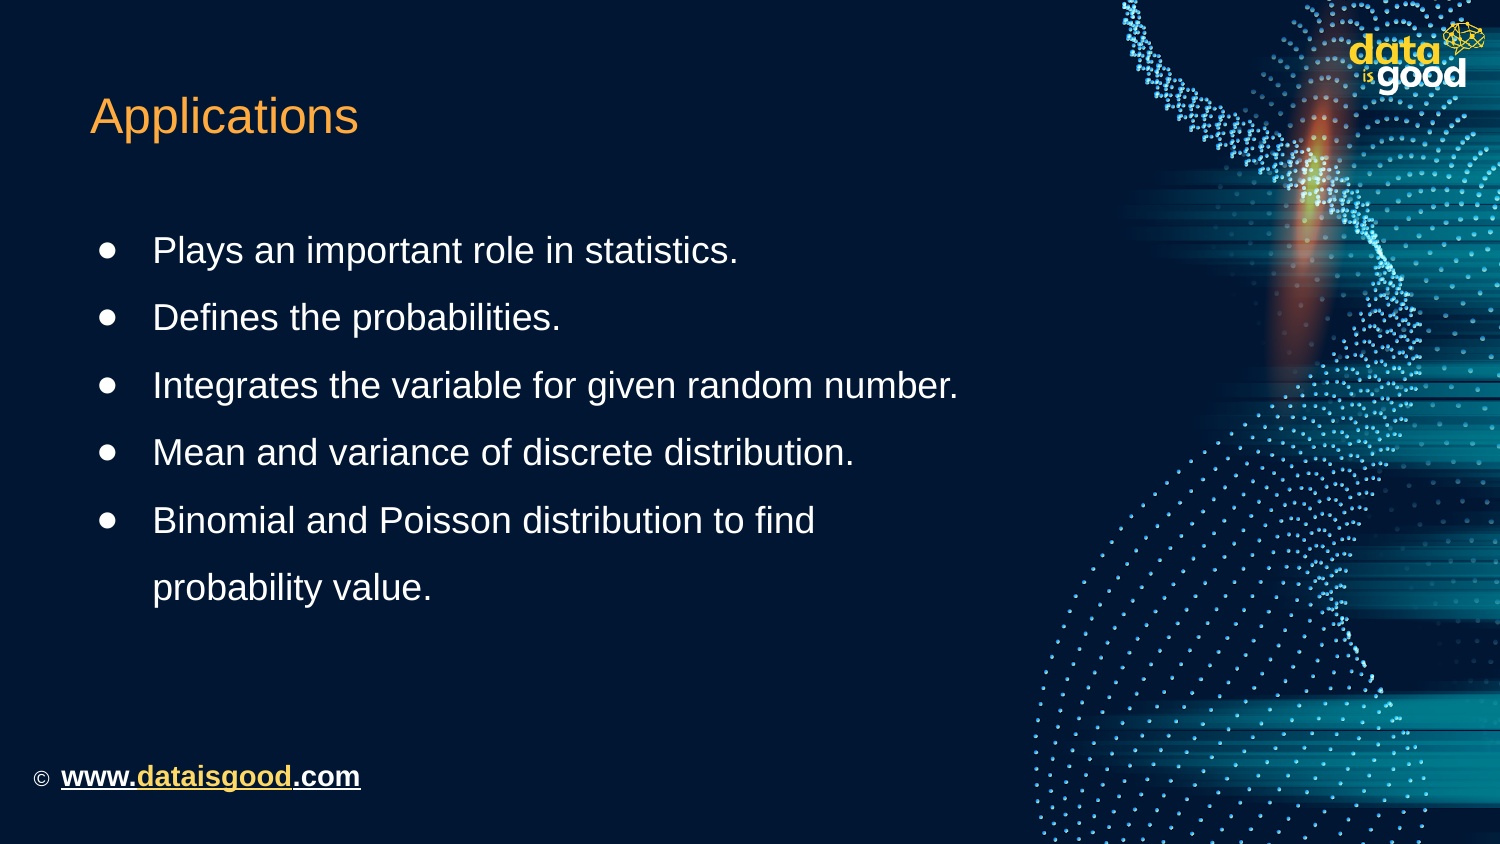

# Applications
Plays an important role in statistics.
Defines the probabilities.
Integrates the variable for given random number.
Mean and variance of discrete distribution.
Binomial and Poisson distribution to find probability value.